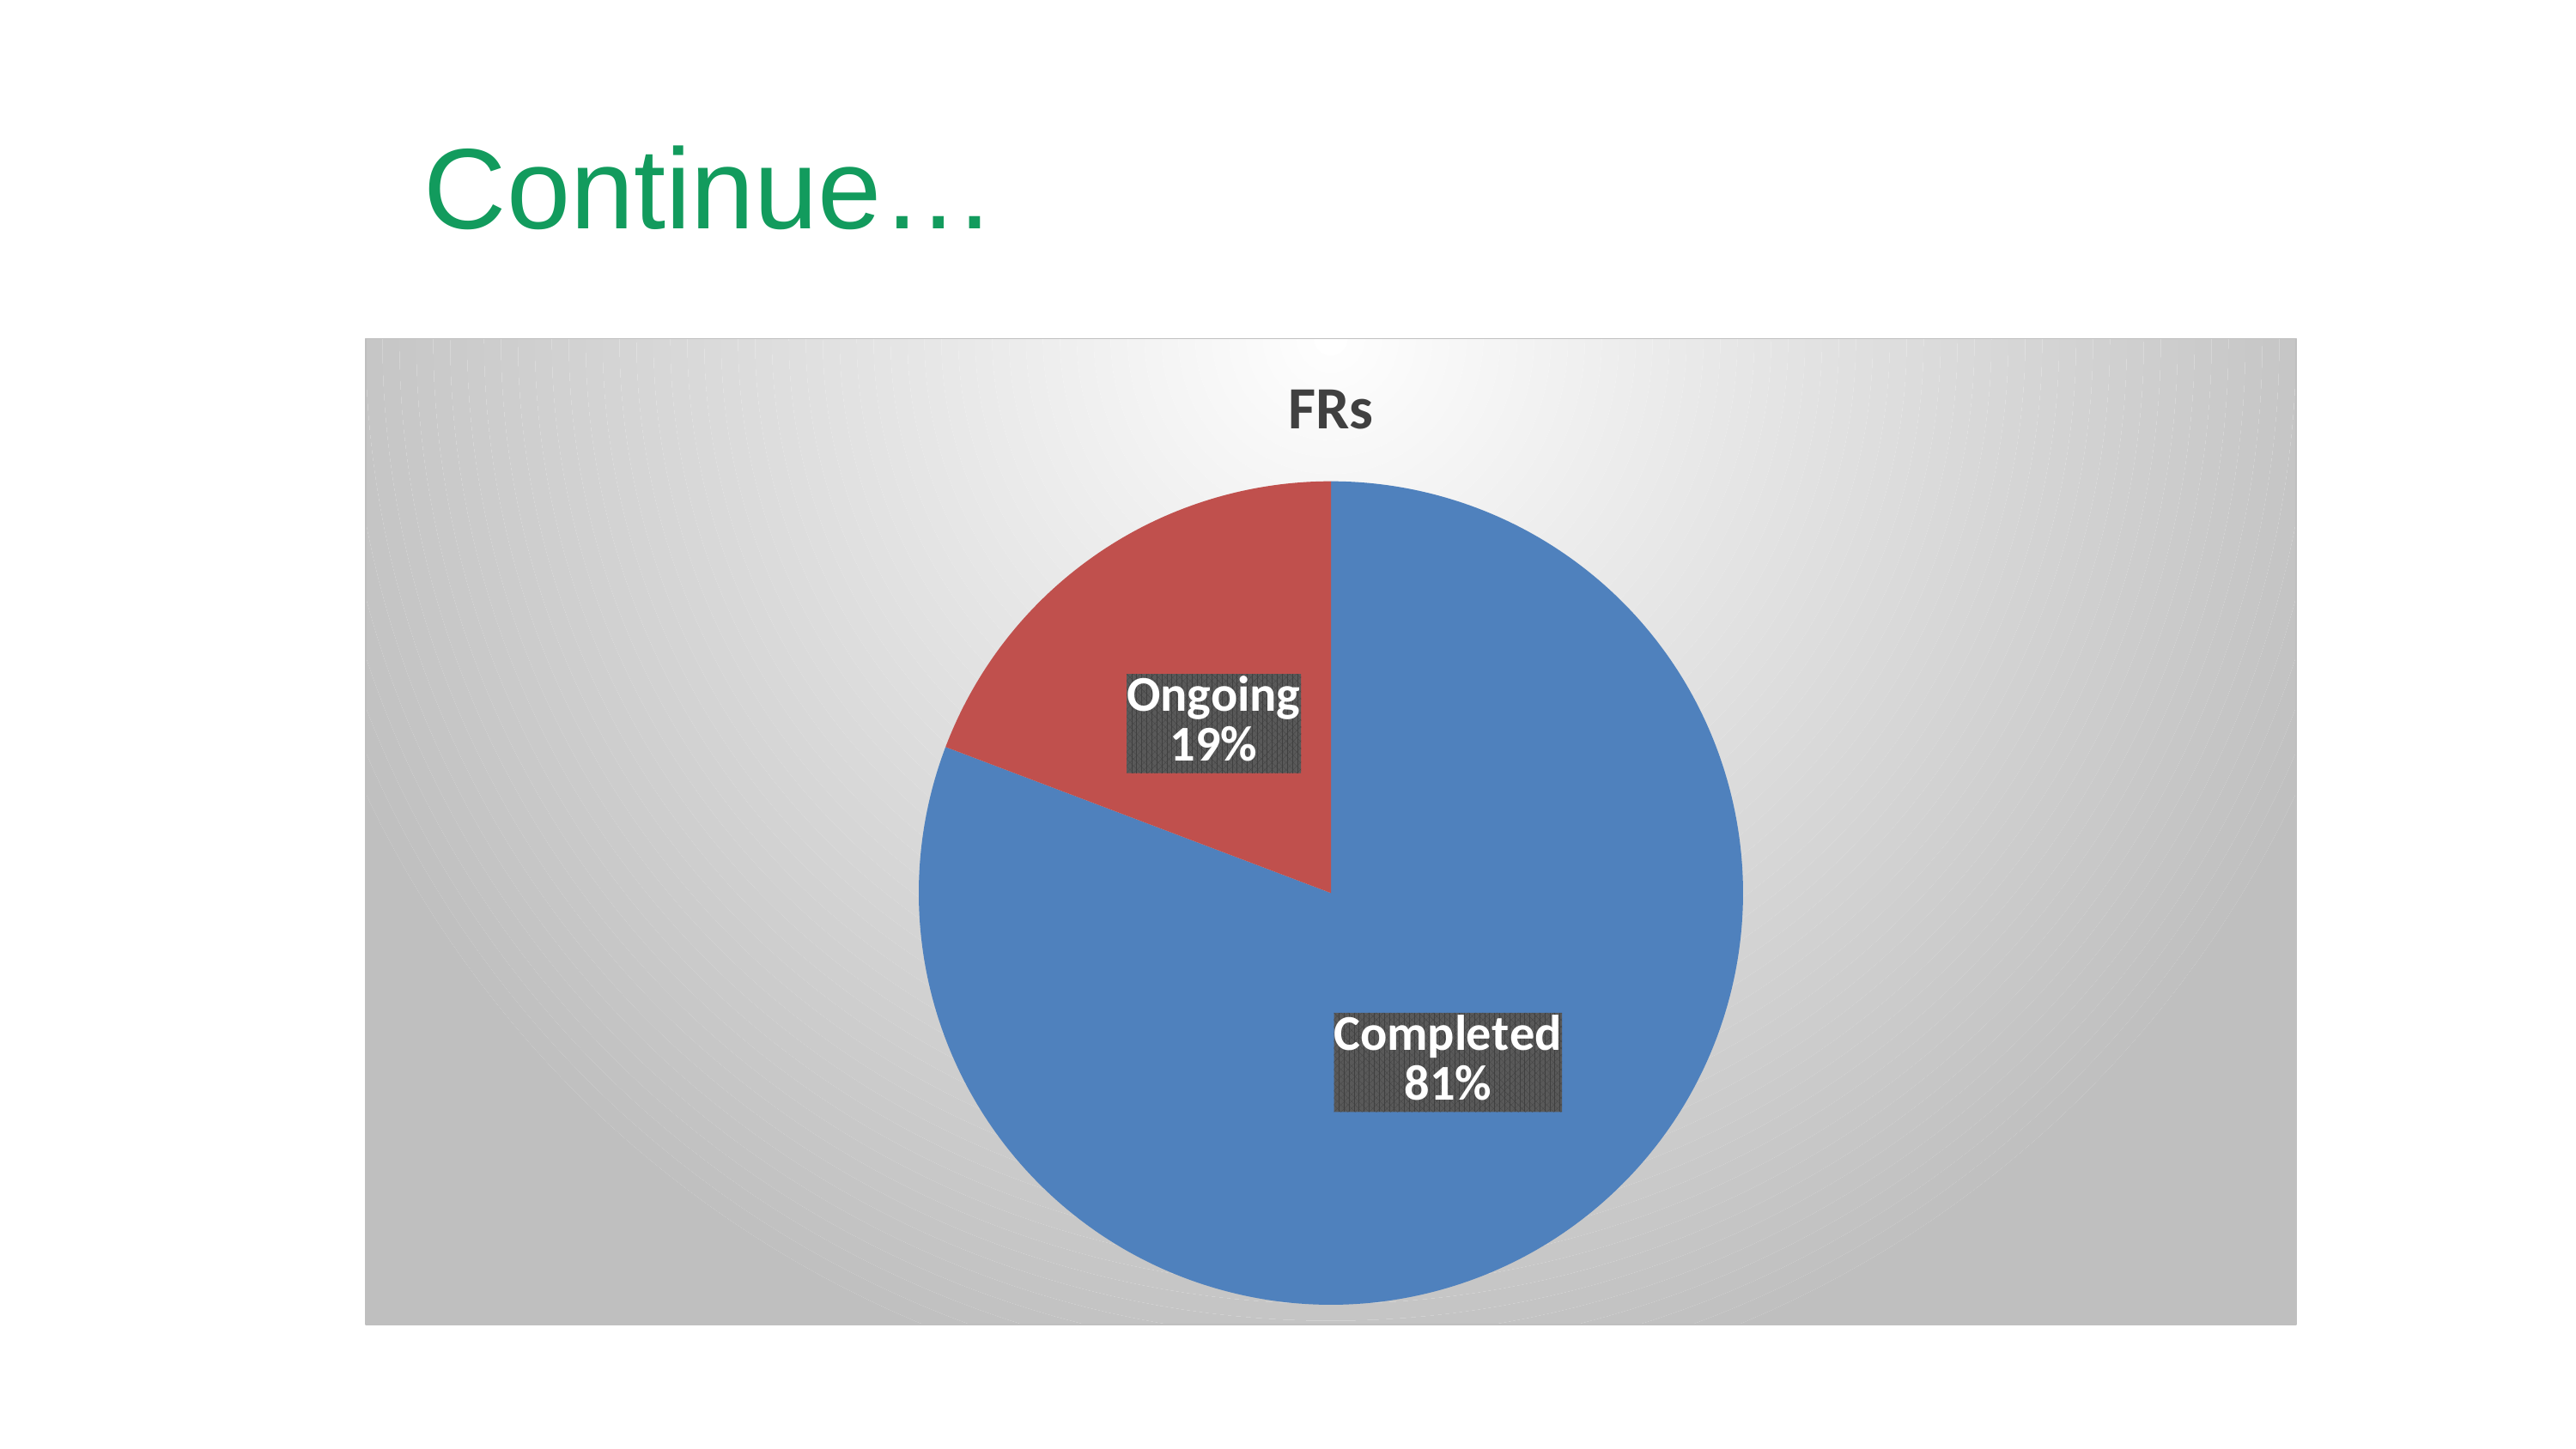

Continue…

### Chart: FRs

| Category | Sales |
|---|---|
| Completed | 21.0 |
| Ongoing | 5.0 |